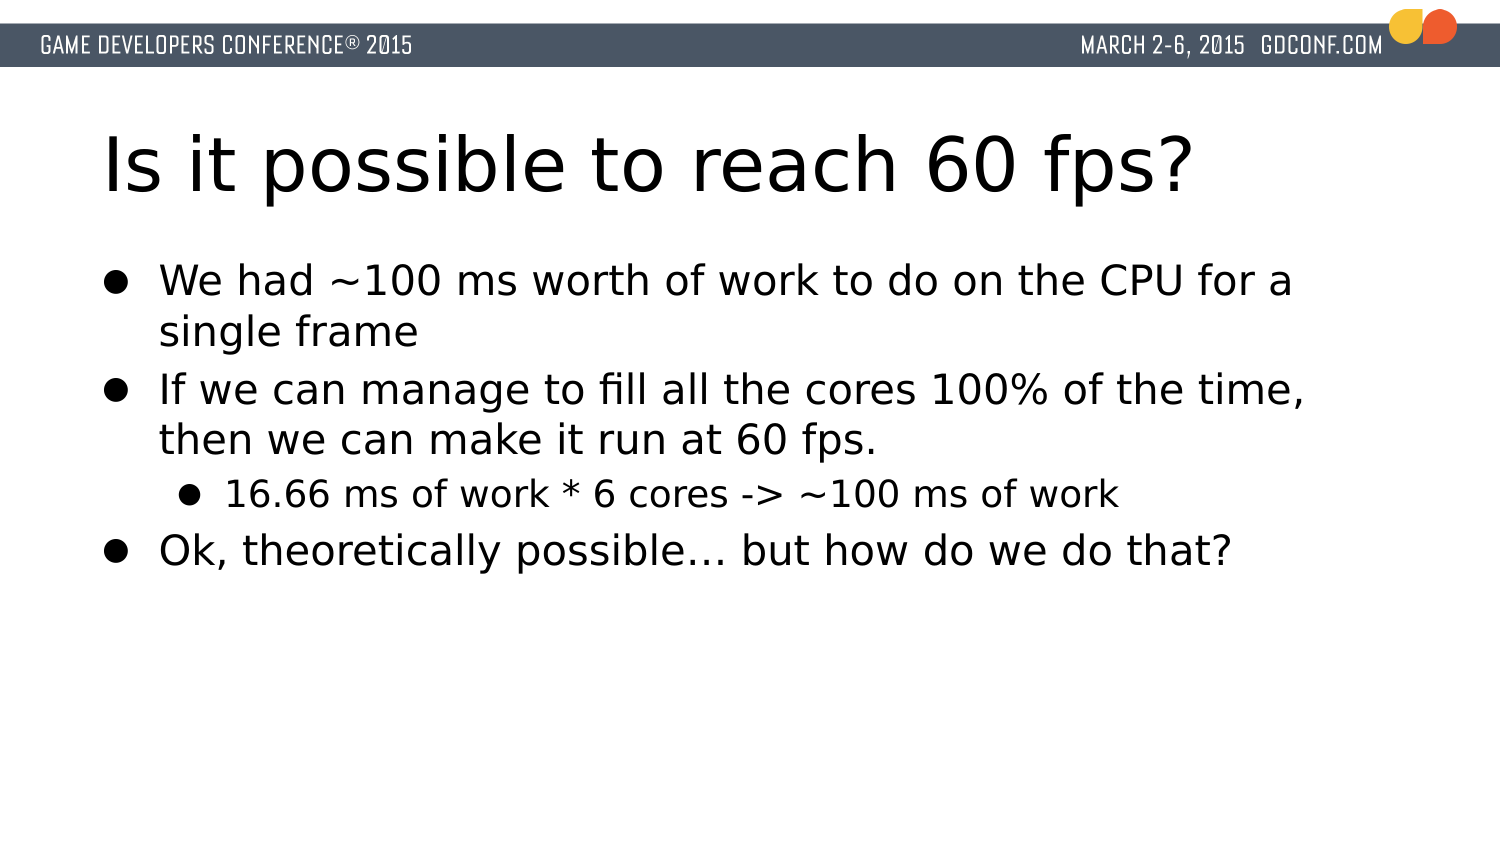

# Is it possible to reach 60 fps?
We had ~100 ms worth of work to do on the CPU for a single frame
If we can manage to fill all the cores 100% of the time, then we can make it run at 60 fps.
16.66 ms of work * 6 cores -> ~100 ms of work
Ok, theoretically possible… but how do we do that?